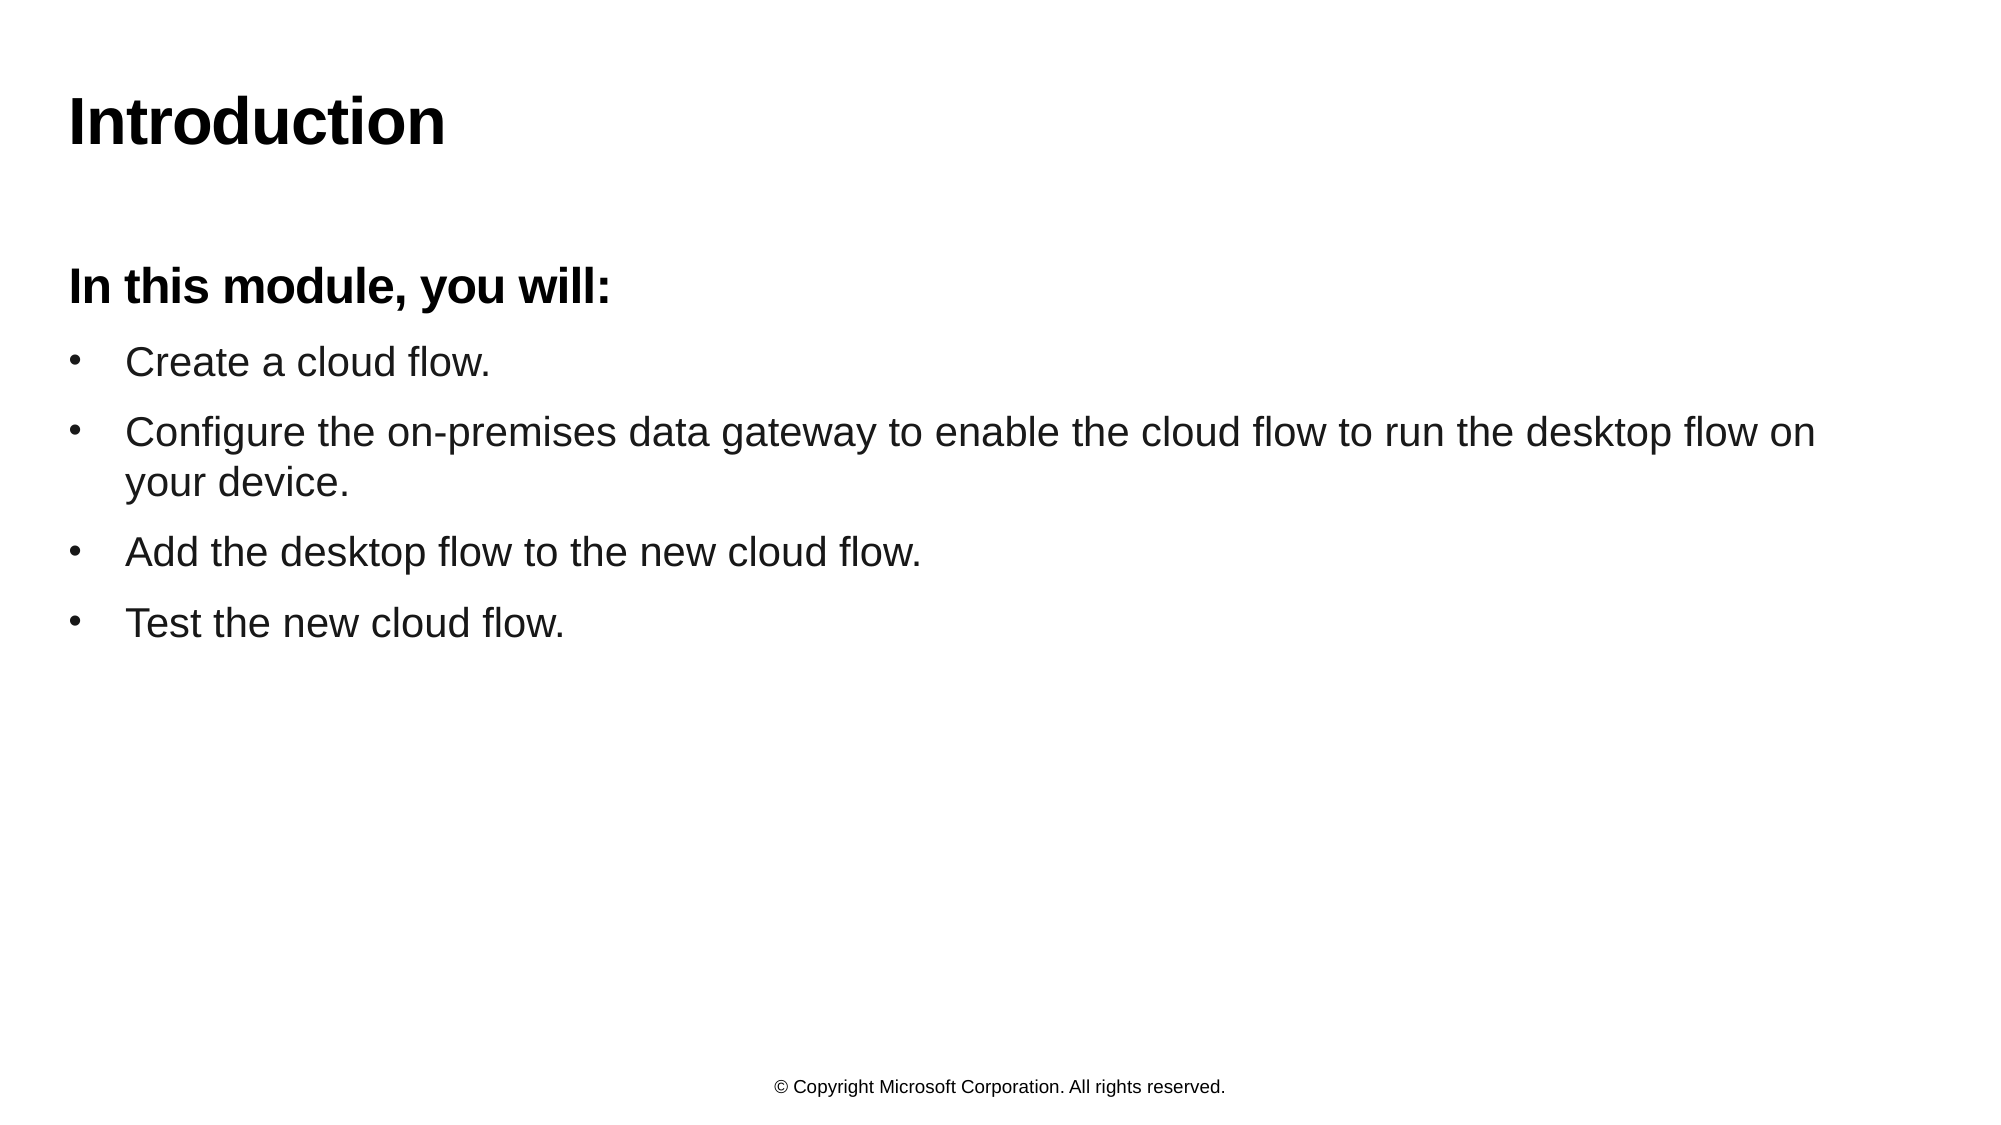

# Introduction
In this module, you will:
Create a cloud flow.
Configure the on-premises data gateway to enable the cloud flow to run the desktop flow on your device.
Add the desktop flow to the new cloud flow.
Test the new cloud flow.